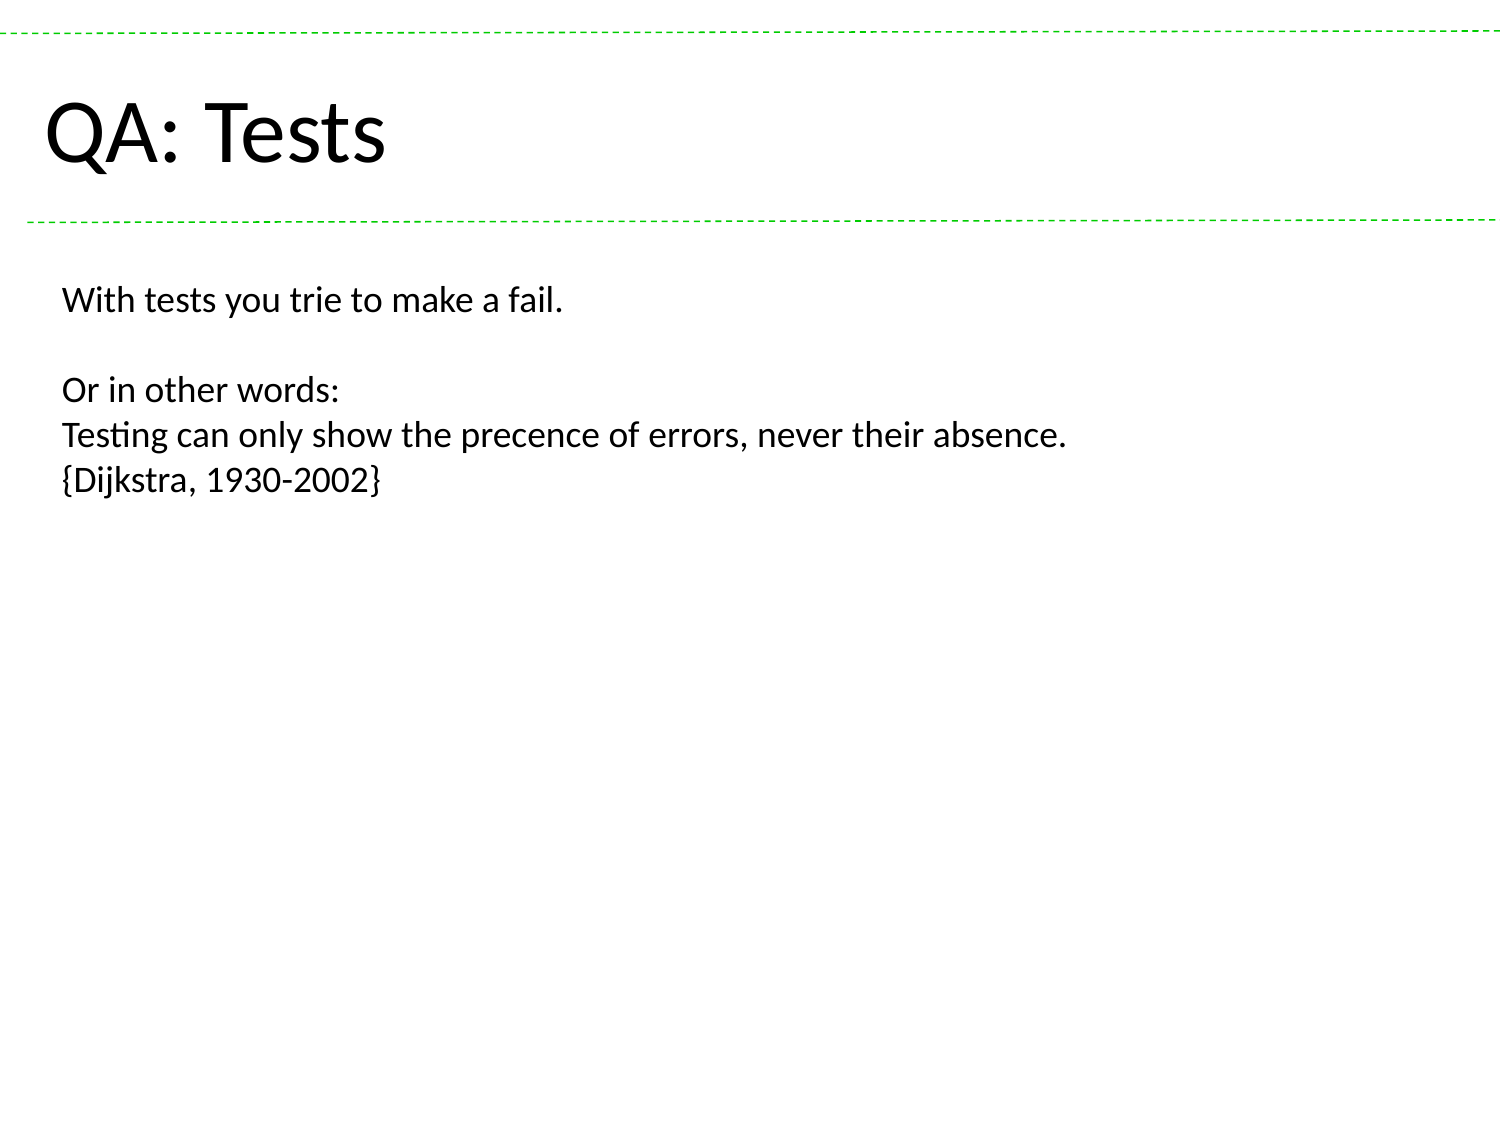

# QA: Tests
With tests you trie to make a fail.

Or in other words:
Testing can only show the precence of errors, never their absence.
{Dijkstra, 1930-2002}